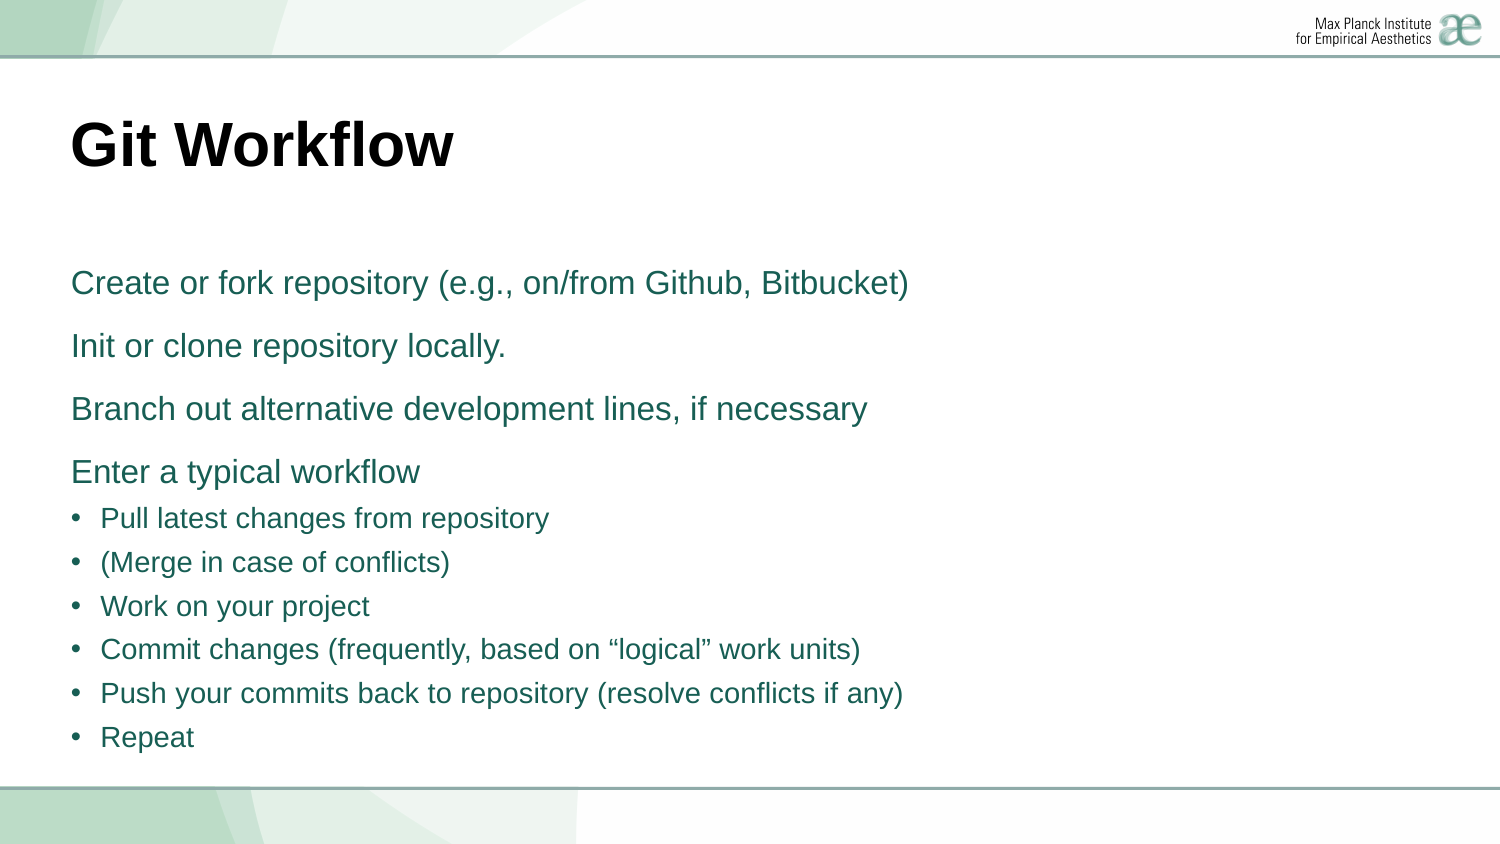

# Git Workflow
Create or fork repository (e.g., on/from Github, Bitbucket)
Init or clone repository locally.
Branch out alternative development lines, if necessary
Enter a typical workflow
Pull latest changes from repository
(Merge in case of conflicts)
Work on your project
Commit changes (frequently, based on “logical” work units)
Push your commits back to repository (resolve conflicts if any)
Repeat